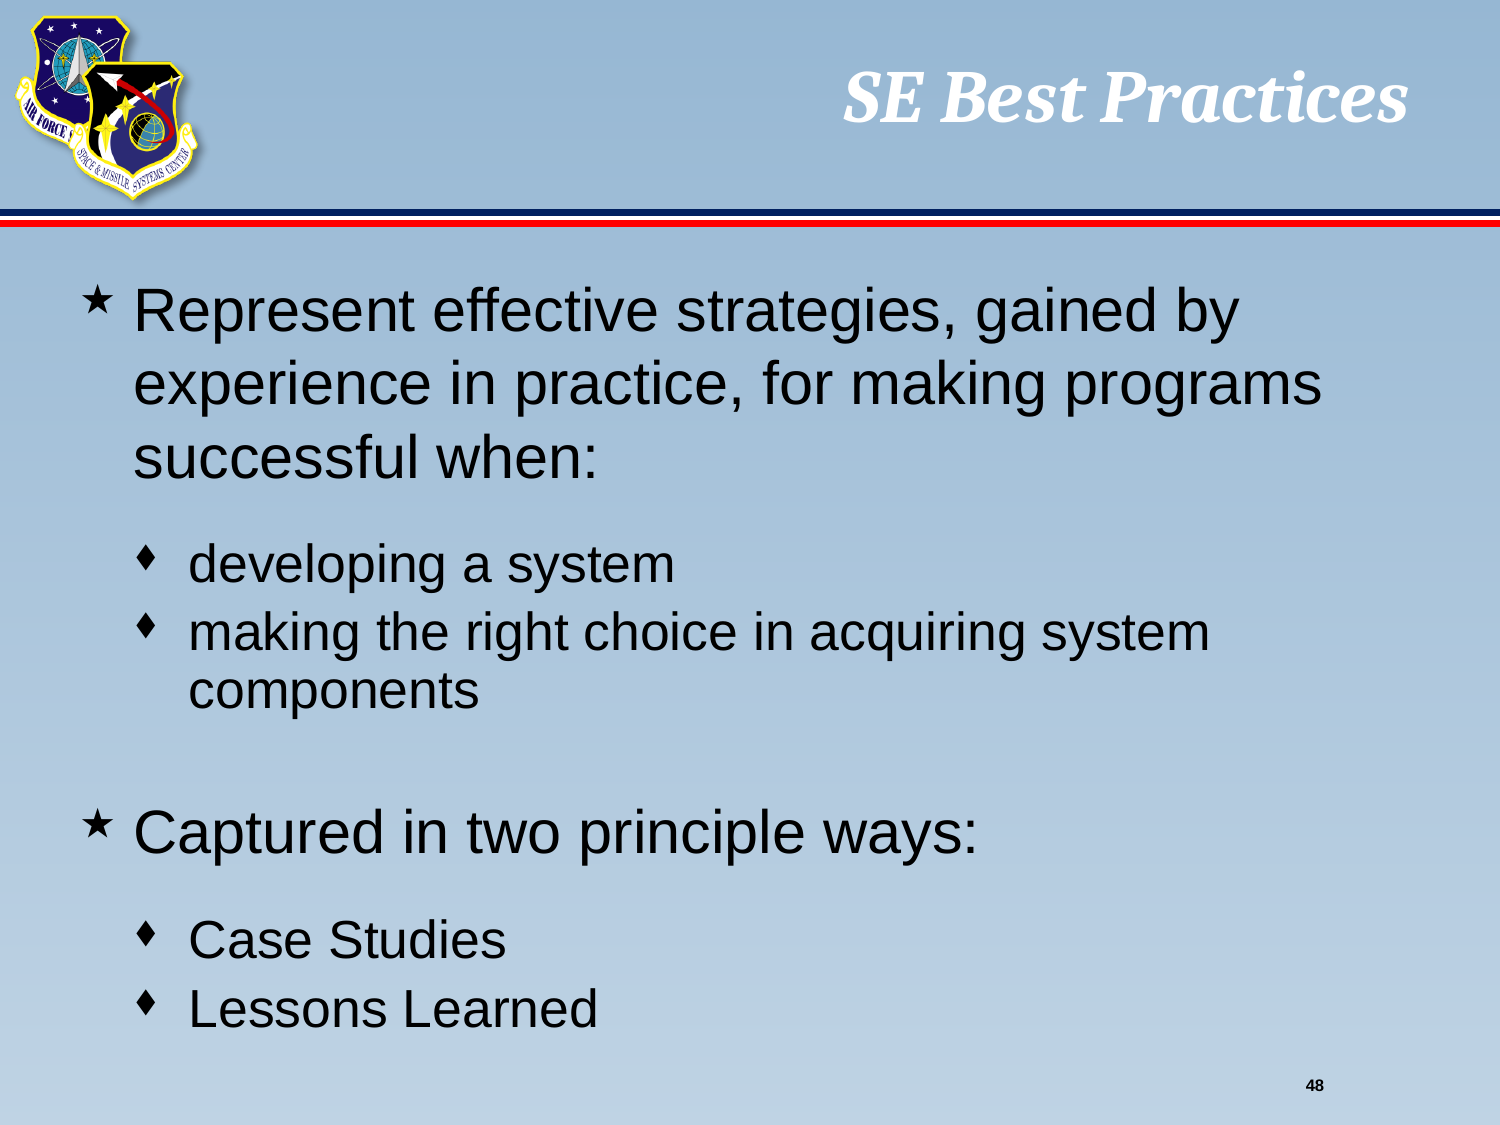

# SE Best Practices
Represent effective strategies, gained by experience in practice, for making programs successful when:
developing a system
making the right choice in acquiring system components

Captured in two principle ways:
Case Studies
Lessons Learned

48